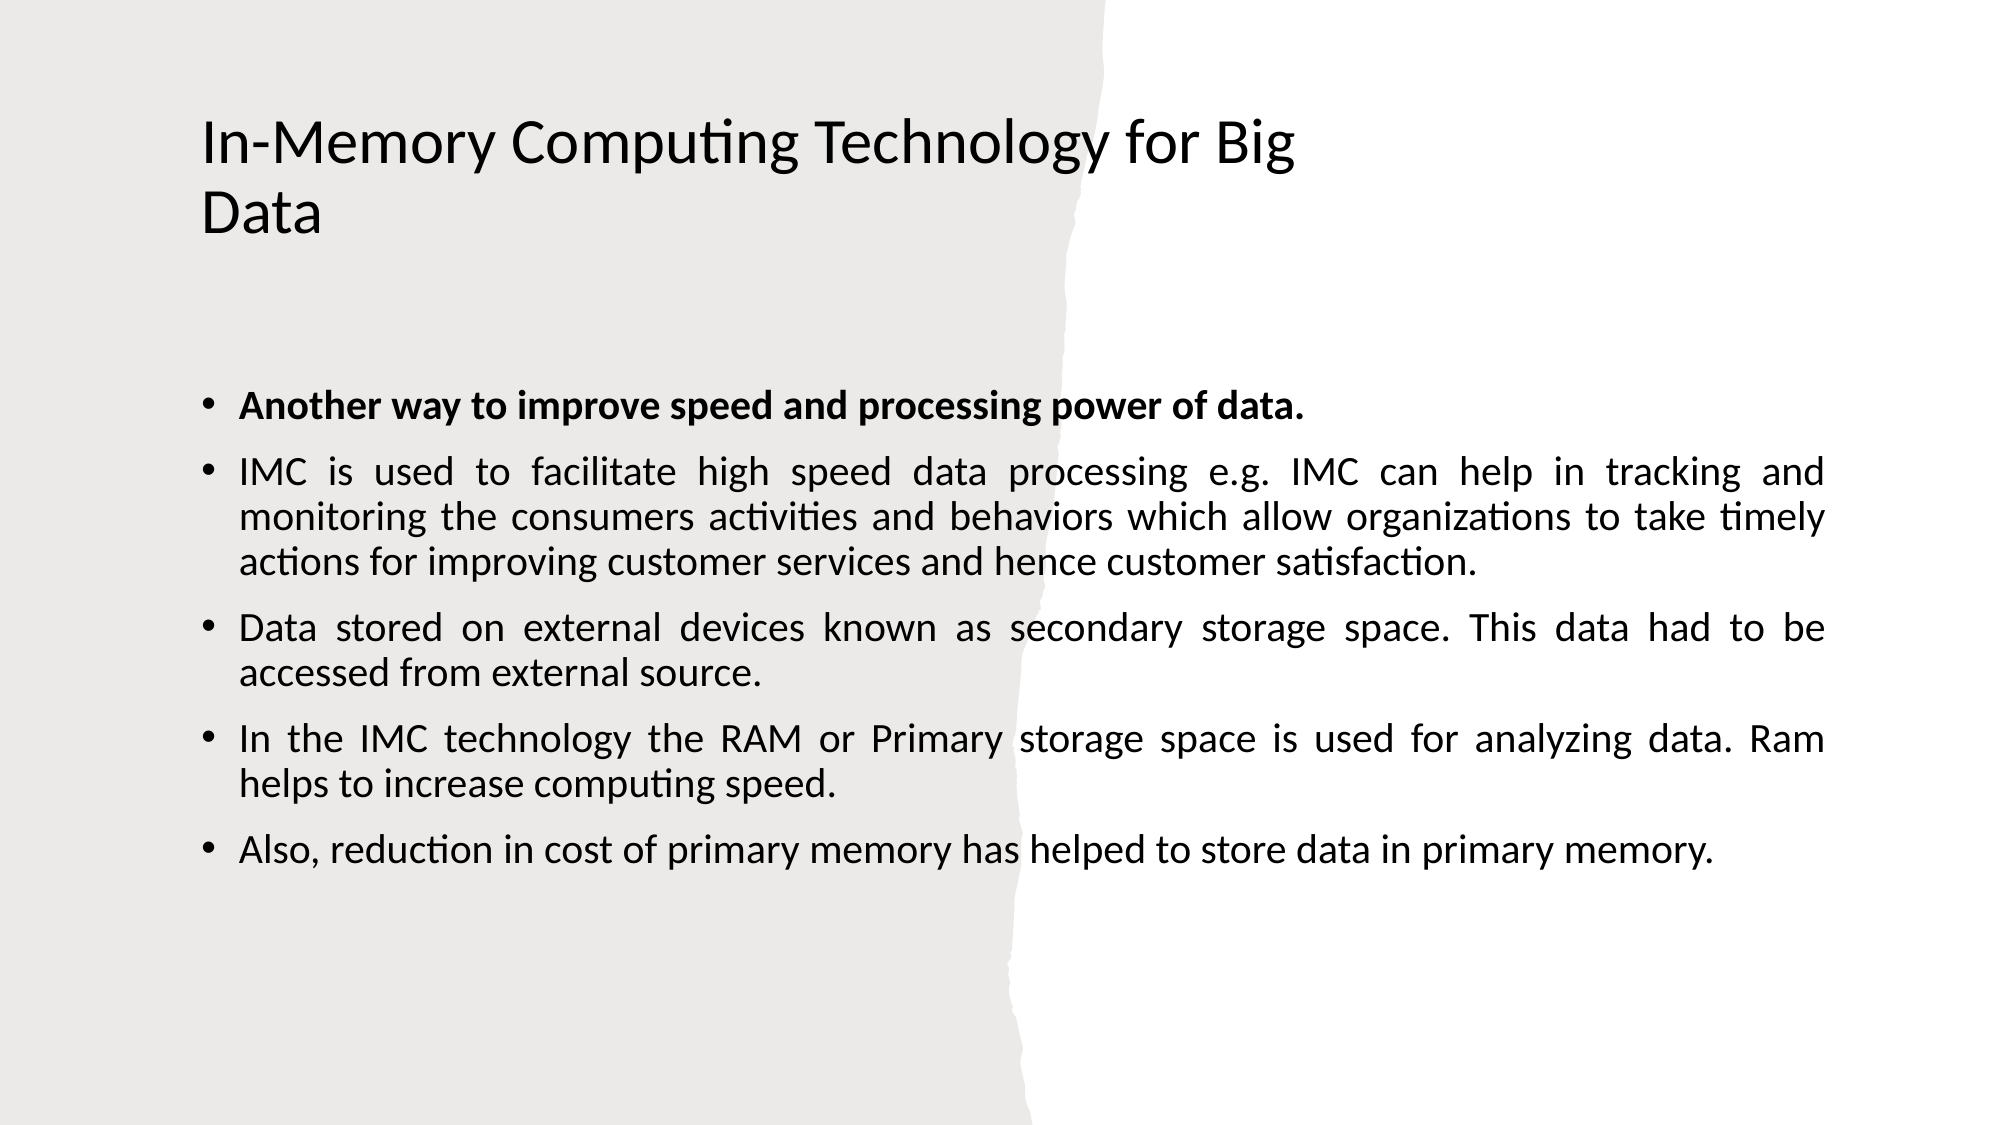

# In-Memory Computing Technology for Big Data

Another way to improve speed and processing power of data.
IMC is used to facilitate high speed data processing e.g. IMC can help in tracking and monitoring the consumers activities and behaviors which allow organizations to take timely actions for improving customer services and hence customer satisfaction.
Data stored on external devices known as secondary storage space. This data had to be accessed from external source.
In the IMC technology the RAM or Primary storage space is used for analyzing data. Ram helps to increase computing speed.
Also, reduction in cost of primary memory has helped to store data in primary memory.